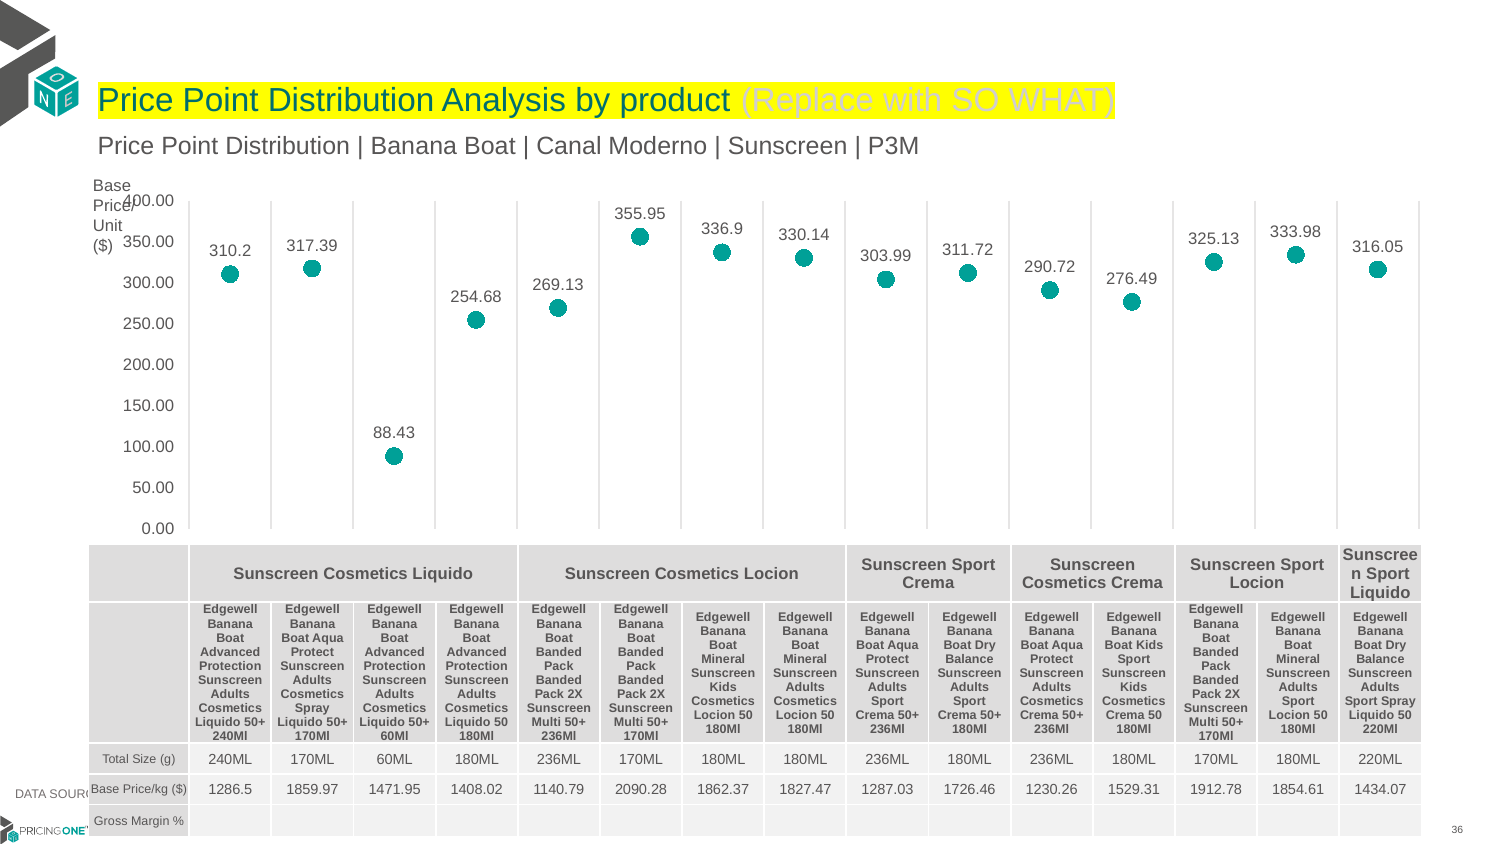

# Price Point Distribution Analysis by product (Replace with SO WHAT)
Price Point Distribution | Banana Boat | Canal Moderno | Sunscreen | P3M
Base Price/Unit ($)

### Chart

| Category | Base Price/Unit |
|---|---|
| Edgewell Banana Boat Advanced Protection Sunscreen Adults Cosmetics Liquido 50+ 240Ml | 310.2 |
| Edgewell Banana Boat Aqua Protect Sunscreen Adults Cosmetics Spray Liquido 50+ 170Ml | 317.39 |
| Edgewell Banana Boat Advanced Protection Sunscreen Adults Cosmetics Liquido 50+ 60Ml | 88.43 |
| Edgewell Banana Boat Advanced Protection Sunscreen Adults Cosmetics Liquido 50 180Ml | 254.68 |
| Edgewell Banana Boat Banded Pack Banded Pack 2X Sunscreen Multi 50+ 236Ml | 269.13 |
| Edgewell Banana Boat Banded Pack Banded Pack 2X Sunscreen Multi 50+ 170Ml | 355.95 |
| Edgewell Banana Boat Mineral Sunscreen Kids Cosmetics Locion 50 180Ml | 336.9 |
| Edgewell Banana Boat Mineral Sunscreen Adults Cosmetics Locion 50 180Ml | 330.14 |
| Edgewell Banana Boat Aqua Protect Sunscreen Adults Sport Crema 50+ 236Ml | 303.99 |
| Edgewell Banana Boat Dry Balance Sunscreen Adults Sport Crema 50+ 180Ml | 311.72 |
| Edgewell Banana Boat Aqua Protect Sunscreen Adults Cosmetics Crema 50+ 236Ml | 290.72 |
| Edgewell Banana Boat Kids Sport Sunscreen Kids Cosmetics Crema 50 180Ml | 276.49 |
| Edgewell Banana Boat Mineral Sunscreen Adults Sport Locion 50 180Ml | 325.13 |
| Edgewell Banana Boat Dry Balance Sunscreen Adults Sport Spray Liquido 50 220Ml | 333.98 |
|  | Sunscreen Cosmetics Liquido | Sunscreen Cosmetics Liquido | Sunscreen Cosmetics Liquido | Sunscreen Cosmetics Liquido | Sunscreen Cosmetics Locion | Sunscreen Cosmetics Locion | Sunscreen Cosmetics Locion | Sunscreen Cosmetics Locion | Sunscreen Sport Crema | Sunscreen Sport Crema | Sunscreen Cosmetics Crema | Sunscreen Cosmetics Crema | Sunscreen Sport Locion | Sunscreen Sport Locion | Sunscreen Sport Liquido |
| --- | --- | --- | --- | --- | --- | --- | --- | --- | --- | --- | --- | --- | --- | --- | --- |
|  | Edgewell Banana Boat Advanced Protection Sunscreen Adults Cosmetics Liquido 50+ 240Ml | Edgewell Banana Boat Aqua Protect Sunscreen Adults Cosmetics Spray Liquido 50+ 170Ml | Edgewell Banana Boat Advanced Protection Sunscreen Adults Cosmetics Liquido 50+ 60Ml | Edgewell Banana Boat Advanced Protection Sunscreen Adults Cosmetics Liquido 50 180Ml | Edgewell Banana Boat Banded Pack Banded Pack 2X Sunscreen Multi 50+ 236Ml | Edgewell Banana Boat Banded Pack Banded Pack 2X Sunscreen Multi 50+ 170Ml | Edgewell Banana Boat Mineral Sunscreen Kids Cosmetics Locion 50 180Ml | Edgewell Banana Boat Mineral Sunscreen Adults Cosmetics Locion 50 180Ml | Edgewell Banana Boat Aqua Protect Sunscreen Adults Sport Crema 50+ 236Ml | Edgewell Banana Boat Dry Balance Sunscreen Adults Sport Crema 50+ 180Ml | Edgewell Banana Boat Aqua Protect Sunscreen Adults Cosmetics Crema 50+ 236Ml | Edgewell Banana Boat Kids Sport Sunscreen Kids Cosmetics Crema 50 180Ml | Edgewell Banana Boat Banded Pack Banded Pack 2X Sunscreen Multi 50+ 170Ml | Edgewell Banana Boat Mineral Sunscreen Adults Sport Locion 50 180Ml | Edgewell Banana Boat Dry Balance Sunscreen Adults Sport Spray Liquido 50 220Ml |
| Total Size (g) | 240ML | 170ML | 60ML | 180ML | 236ML | 170ML | 180ML | 180ML | 236ML | 180ML | 236ML | 180ML | 170ML | 180ML | 220ML |
| Base Price/kg ($) | 1286.5 | 1859.97 | 1471.95 | 1408.02 | 1140.79 | 2090.28 | 1862.37 | 1827.47 | 1287.03 | 1726.46 | 1230.26 | 1529.31 | 1912.78 | 1854.61 | 1434.07 |
| Gross Margin % |  |  |  |  |  |  |  |  |  |  |  |  |  |  |  |
DATA SOURCE: Trade Panel/Retailer Data | April  2025
7/2/2025
36